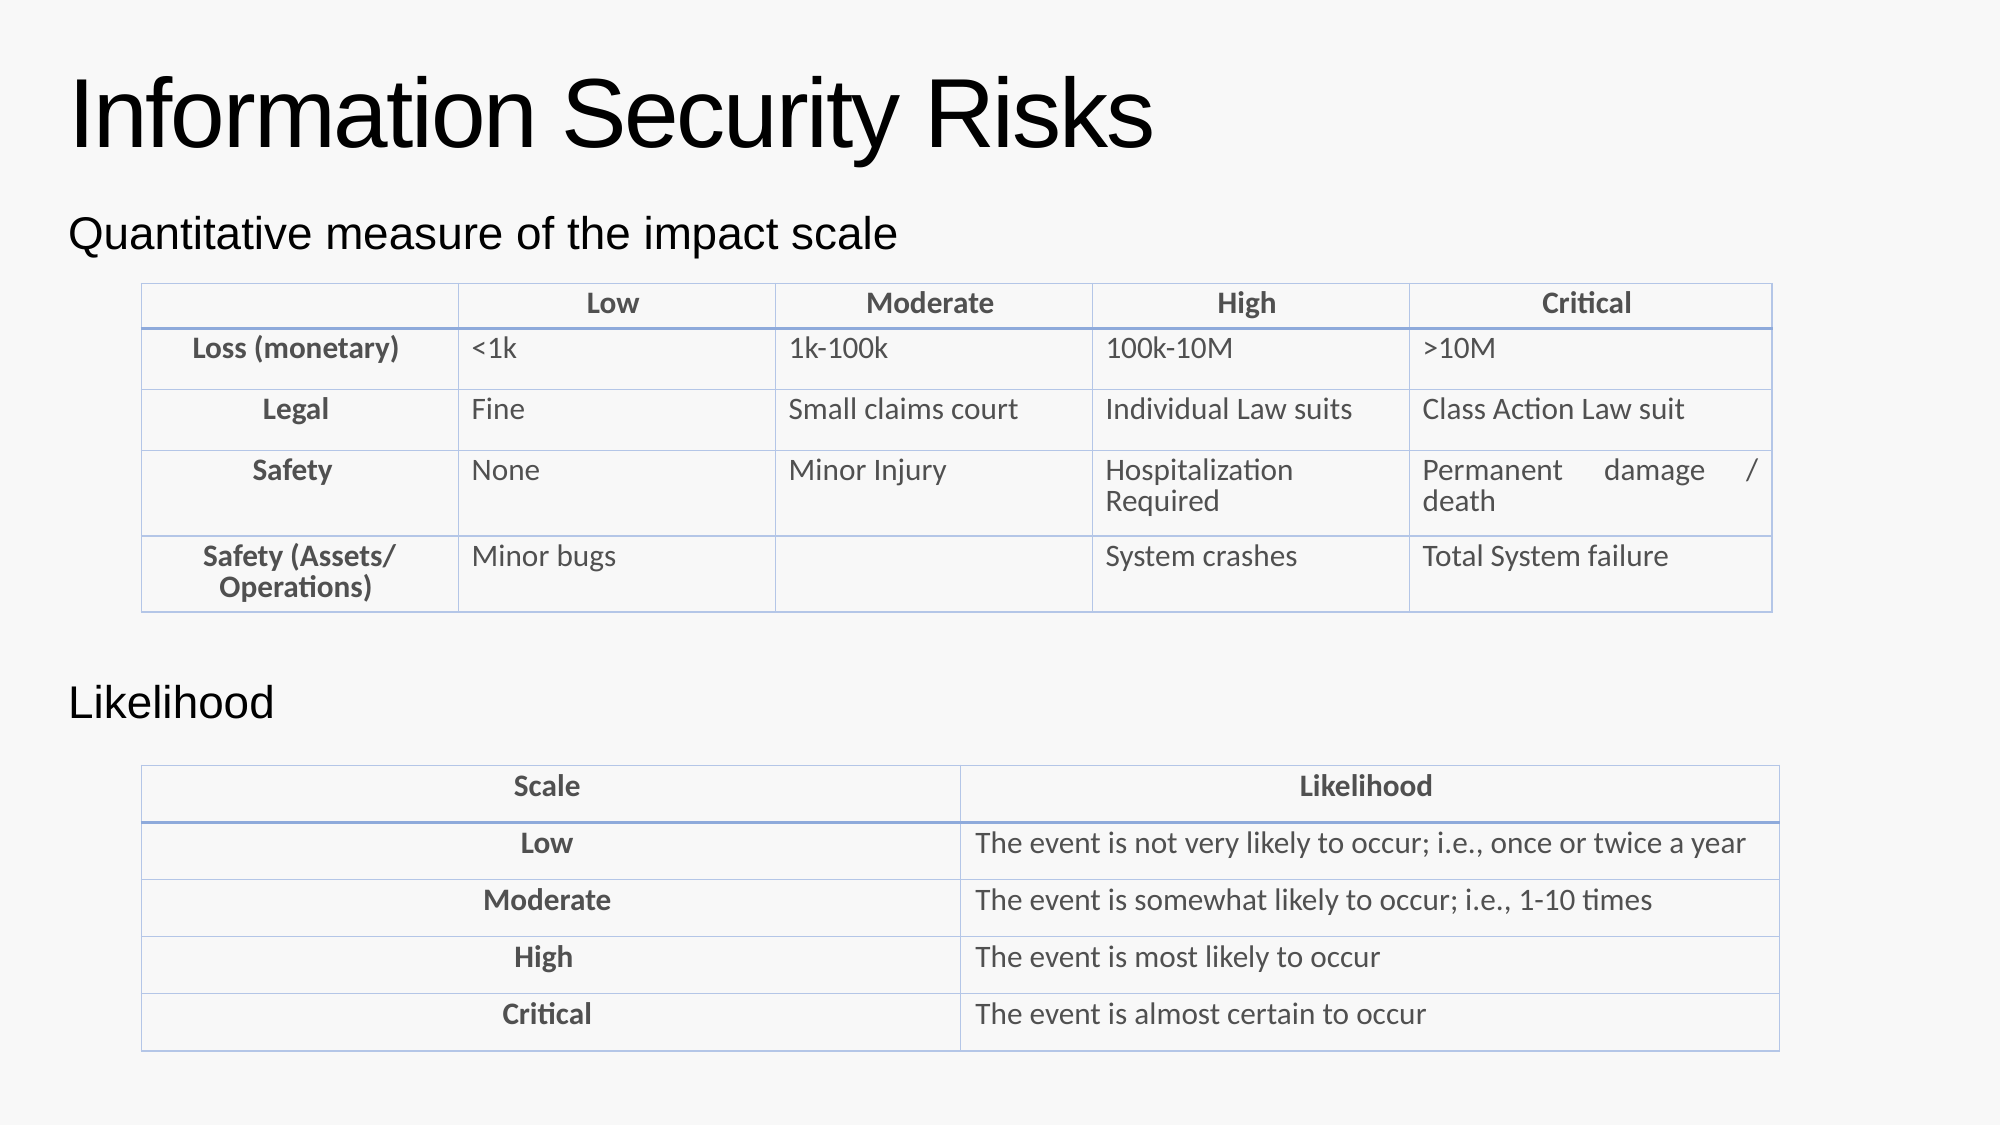

# Information Security Risks
Quantitative measure of the impact scale

Likelihood

|  | Low | Moderate | High | Critical |
| --- | --- | --- | --- | --- |
| Loss (monetary) | <1k | 1k-100k | 100k-10M | >10M |
| Legal | Fine | Small claims court | Individual Law suits | Class Action Law suit |
| Safety | None | Minor Injury | Hospitalization Required | Permanent damage / death |
| Safety (Assets/ Operations) | Minor bugs |  | System crashes | Total System failure |

| Scale | Likelihood |
| --- | --- |
| Low | The event is not very likely to occur; i.e., once or twice a year |
| Moderate | The event is somewhat likely to occur; i.e., 1-10 times |
| High | The event is most likely to occur |
| Critical | The event is almost certain to occur |